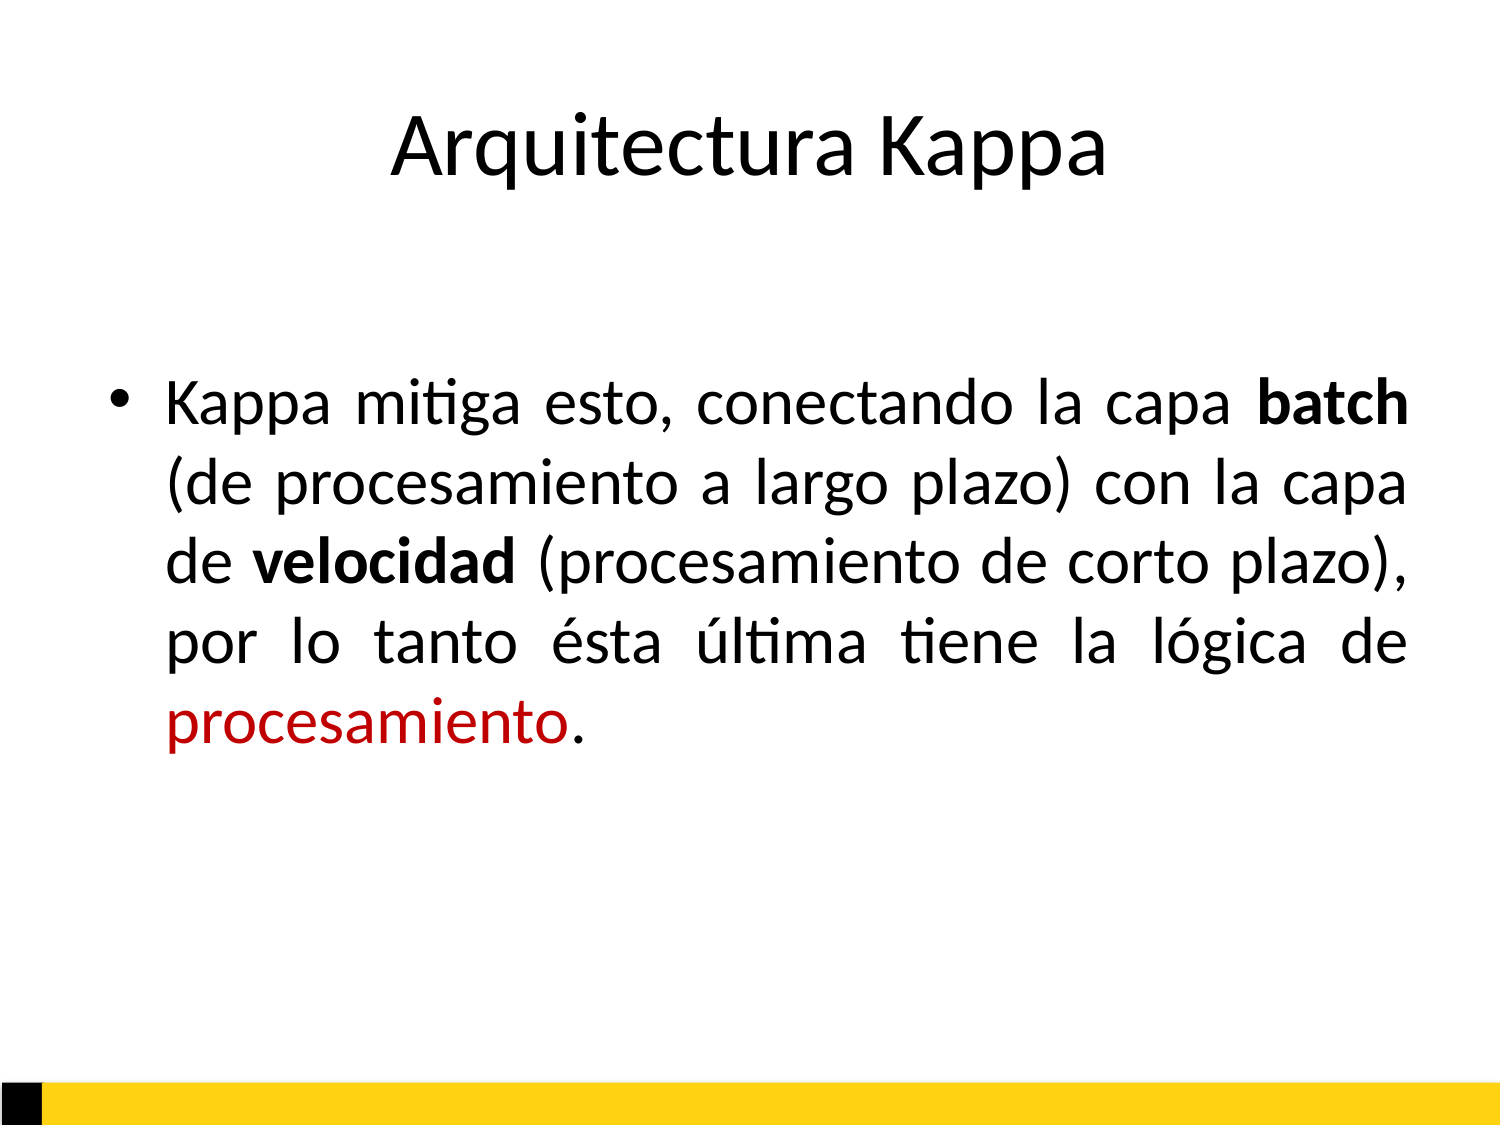

# Arquitectura Kappa

Kappa mitiga esto, conectando la capa batch (de procesamiento a largo plazo) con la capa de velocidad (procesamiento de corto plazo), por lo tanto ésta última tiene la lógica de procesamiento.